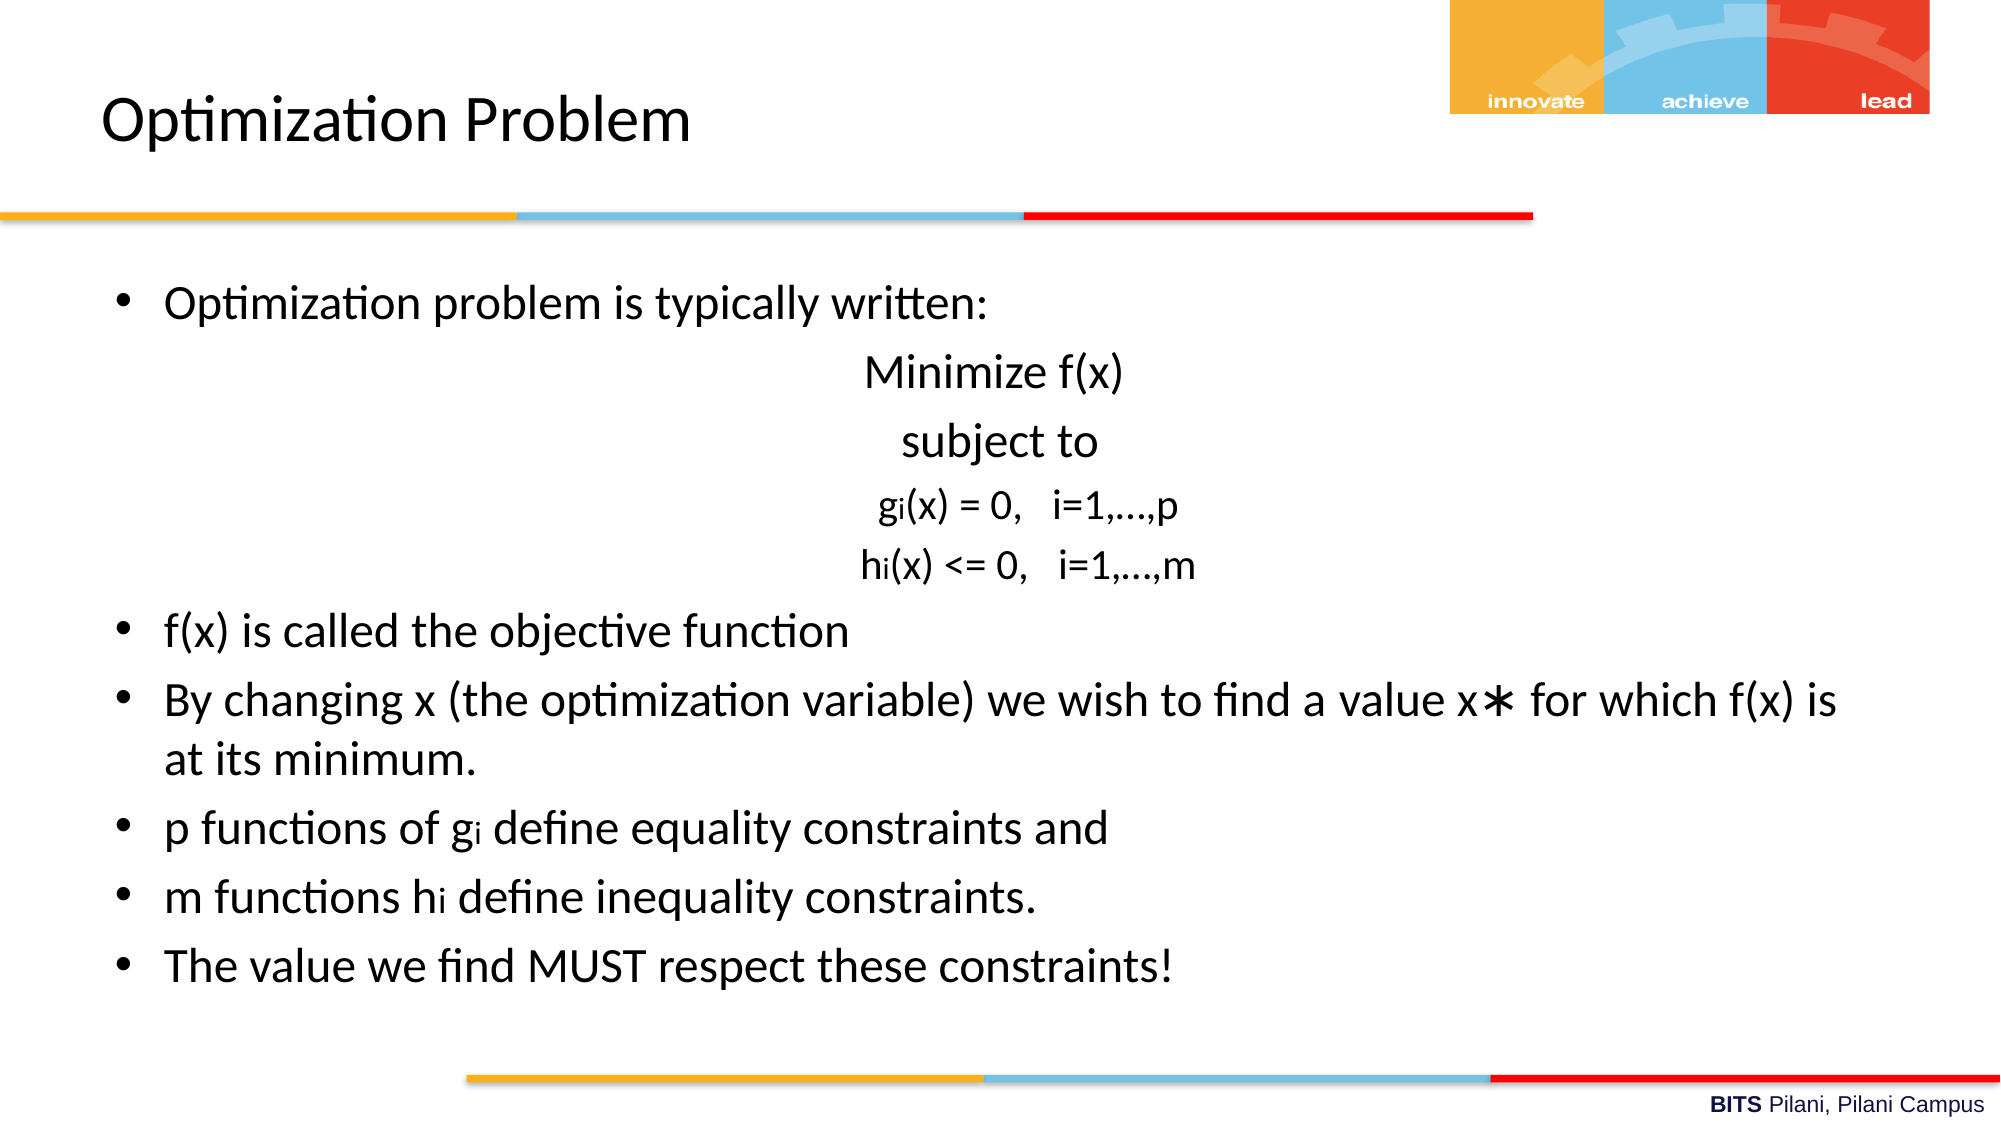

# Optimization Problem
Optimization problem is typically written:
Minimize f(x)
subject to
gi(x) = 0,   i=1,…,p
hi(x) <= 0,   i=1,…,m
f(x) is called the objective function
By changing x (the optimization variable) we wish to find a value x∗ for which f(x) is at its minimum.
p functions of gi define equality constraints and
m functions hi define inequality constraints.
The value we find MUST respect these constraints!